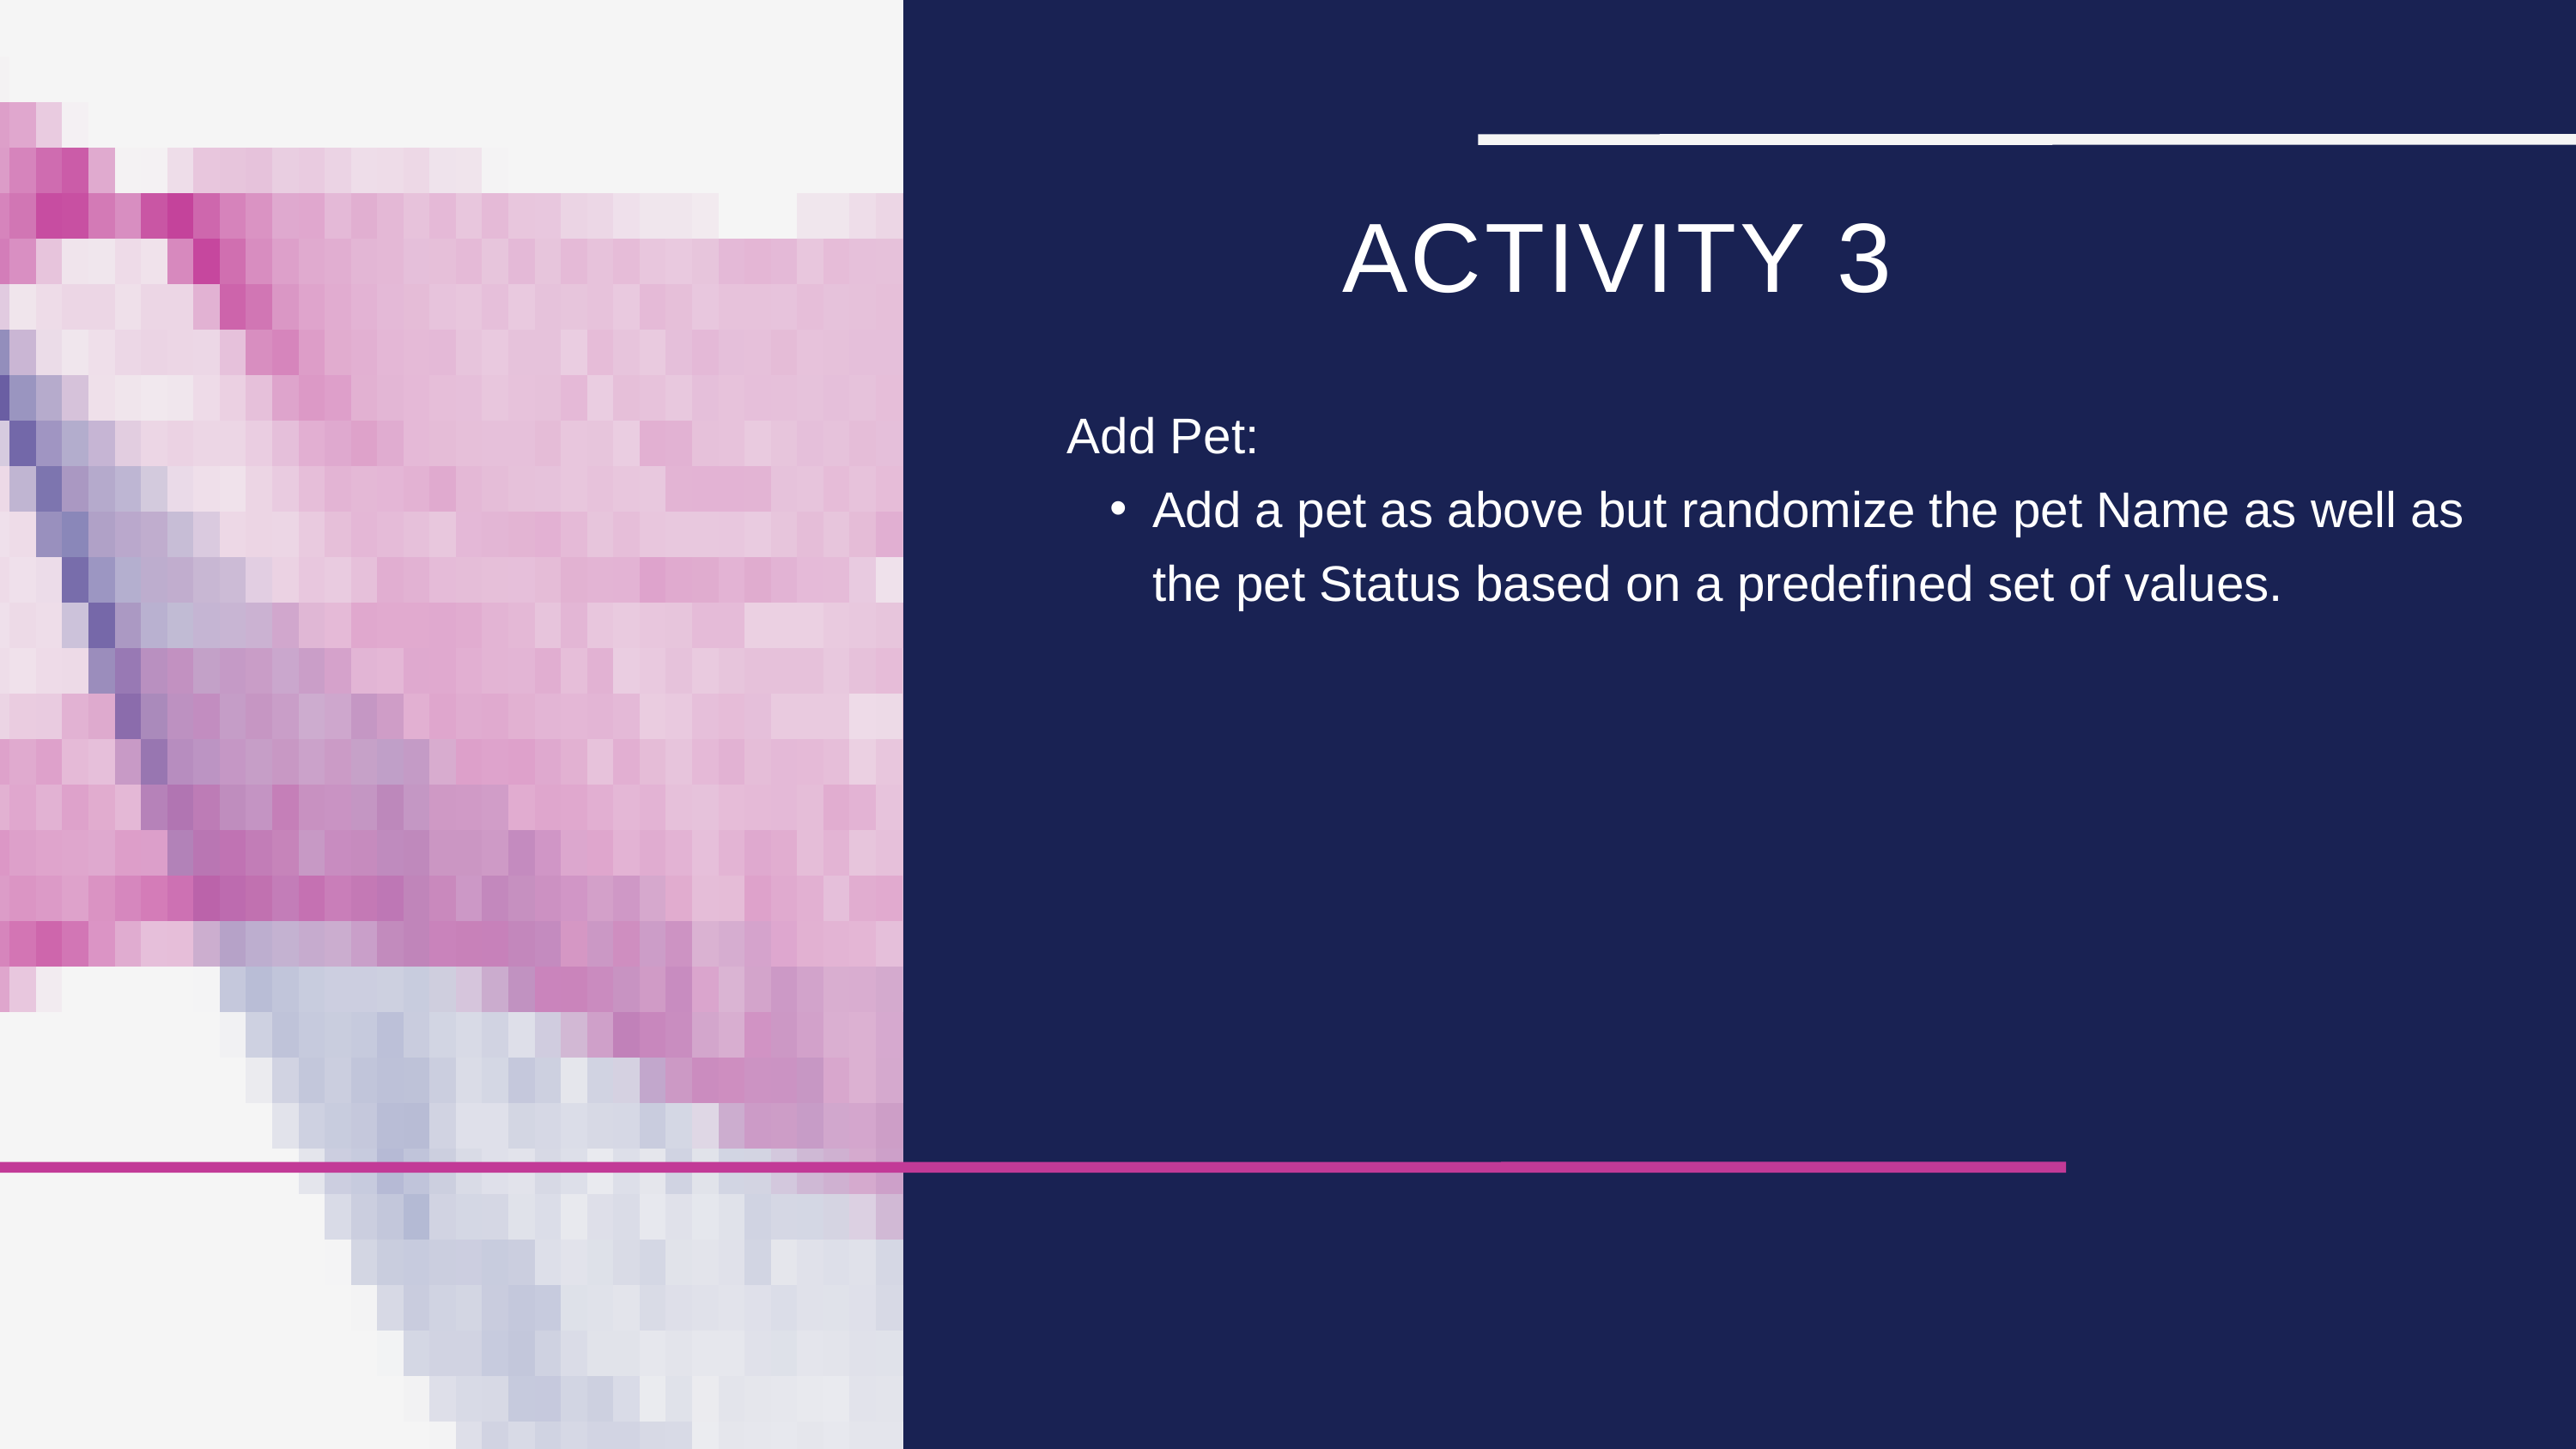

ACTIVITY 3
Add Pet:
Add a pet as above but randomize the pet Name as well as the pet Status based on a predefined set of values.